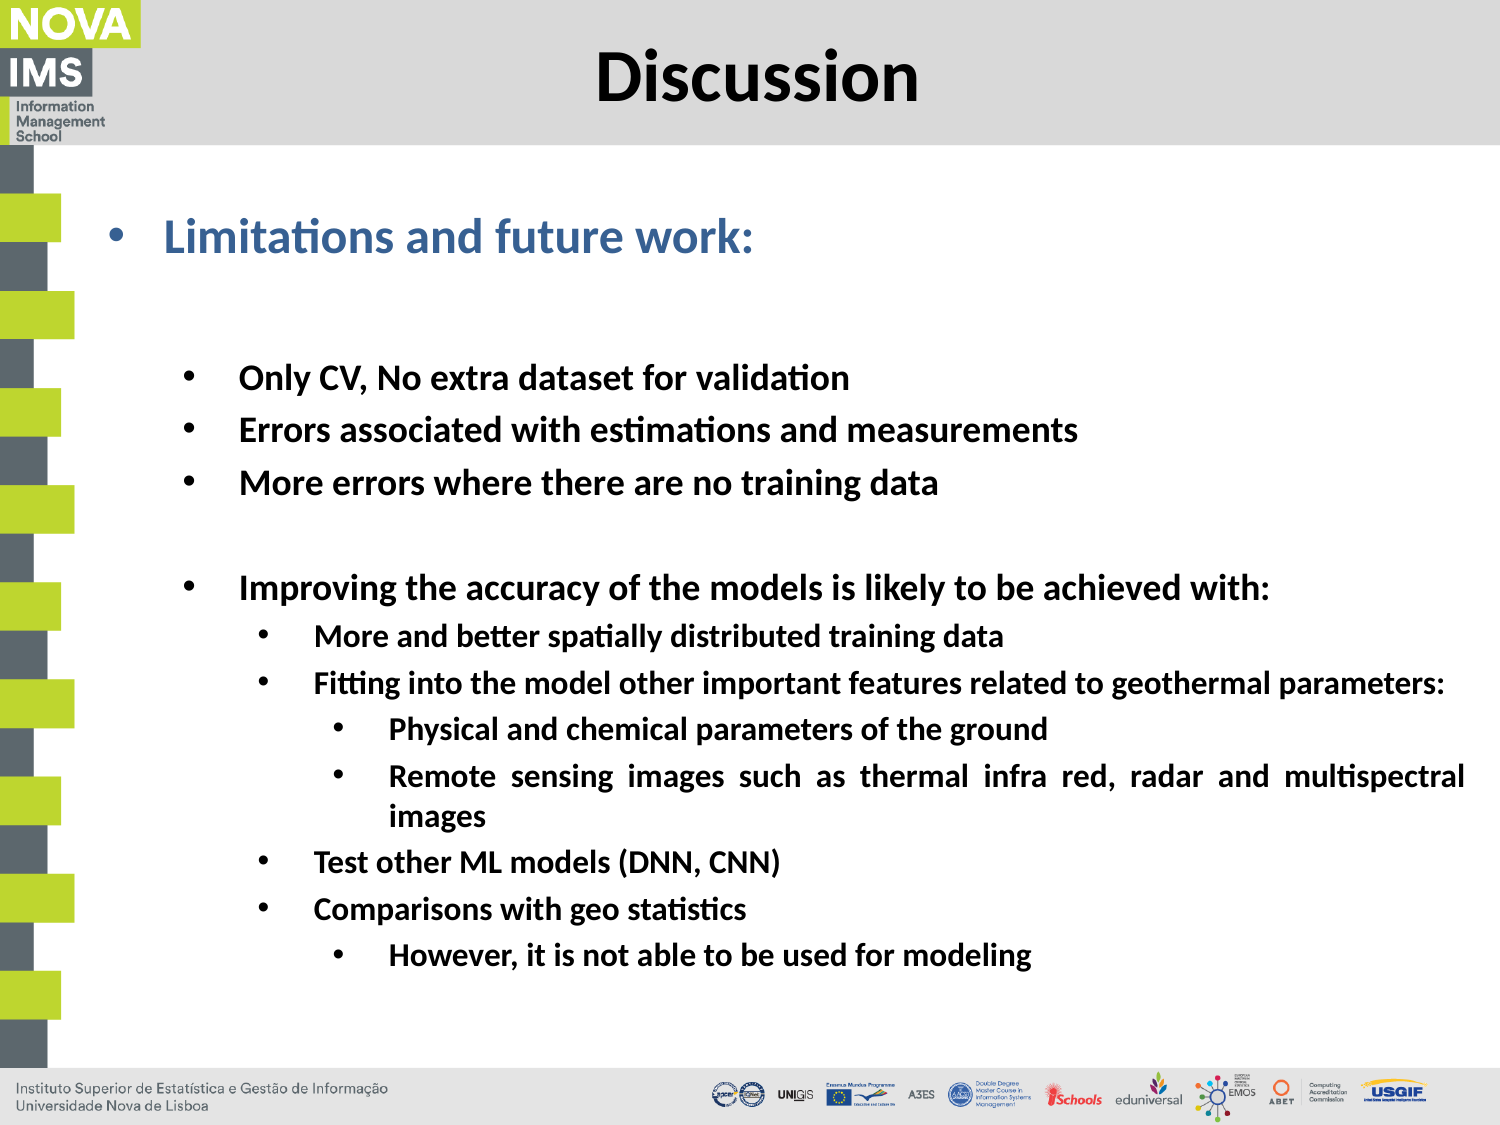

# Discussion
Limitations and future work:

Only CV, No extra dataset for validation
Errors associated with estimations and measurements
More errors where there are no training data

Improving the accuracy of the models is likely to be achieved with:
More and better spatially distributed training data
Fitting into the model other important features related to geothermal parameters:
Physical and chemical parameters of the ground
Remote sensing images such as thermal infra red, radar and multispectral images
Test other ML models (DNN, CNN)
Comparisons with geo statistics
However, it is not able to be used for modeling